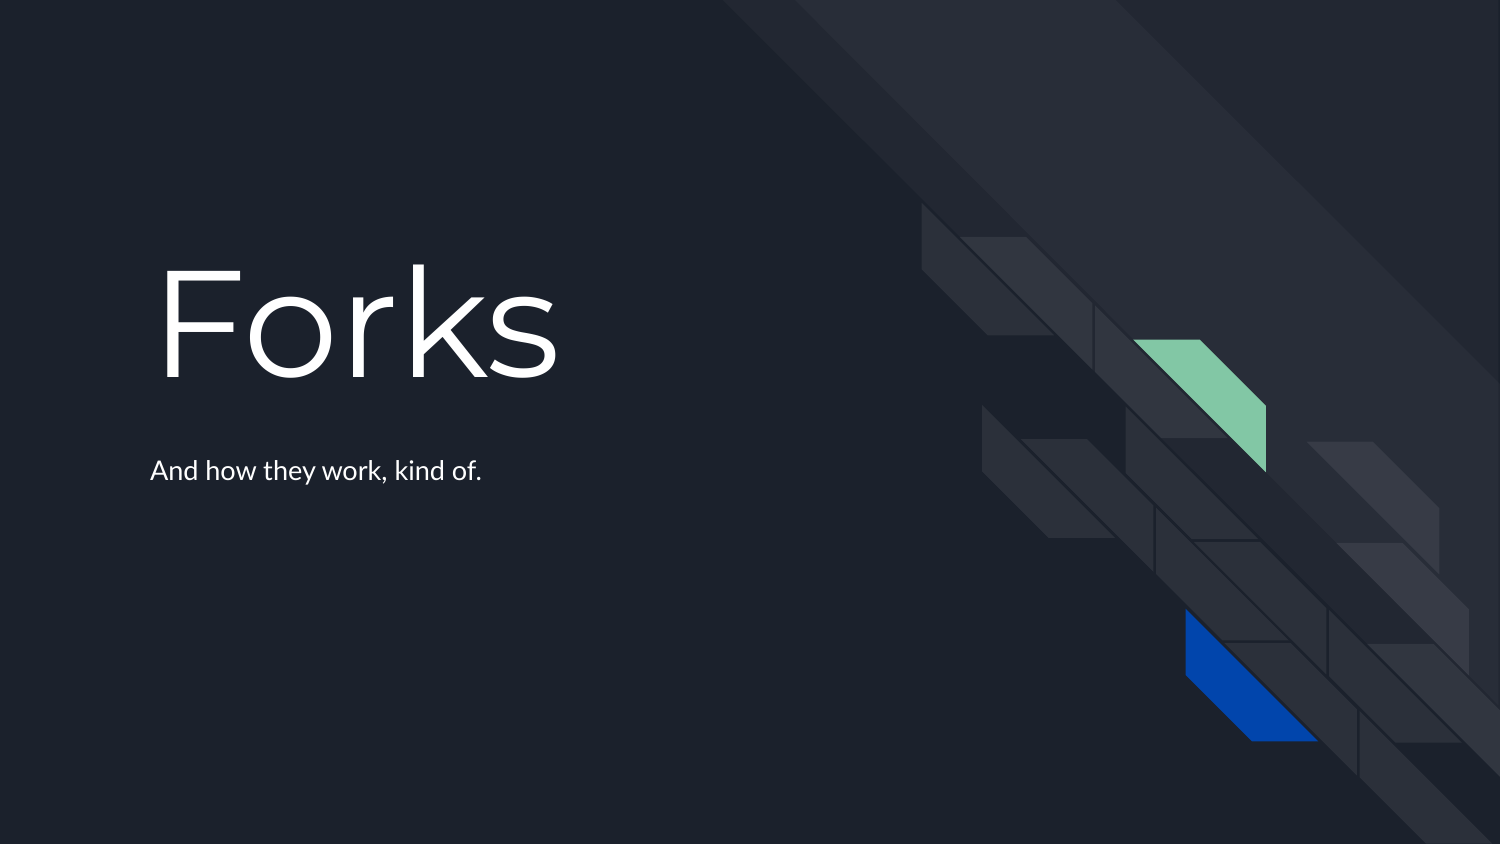

# Forks
And how they work, kind of.